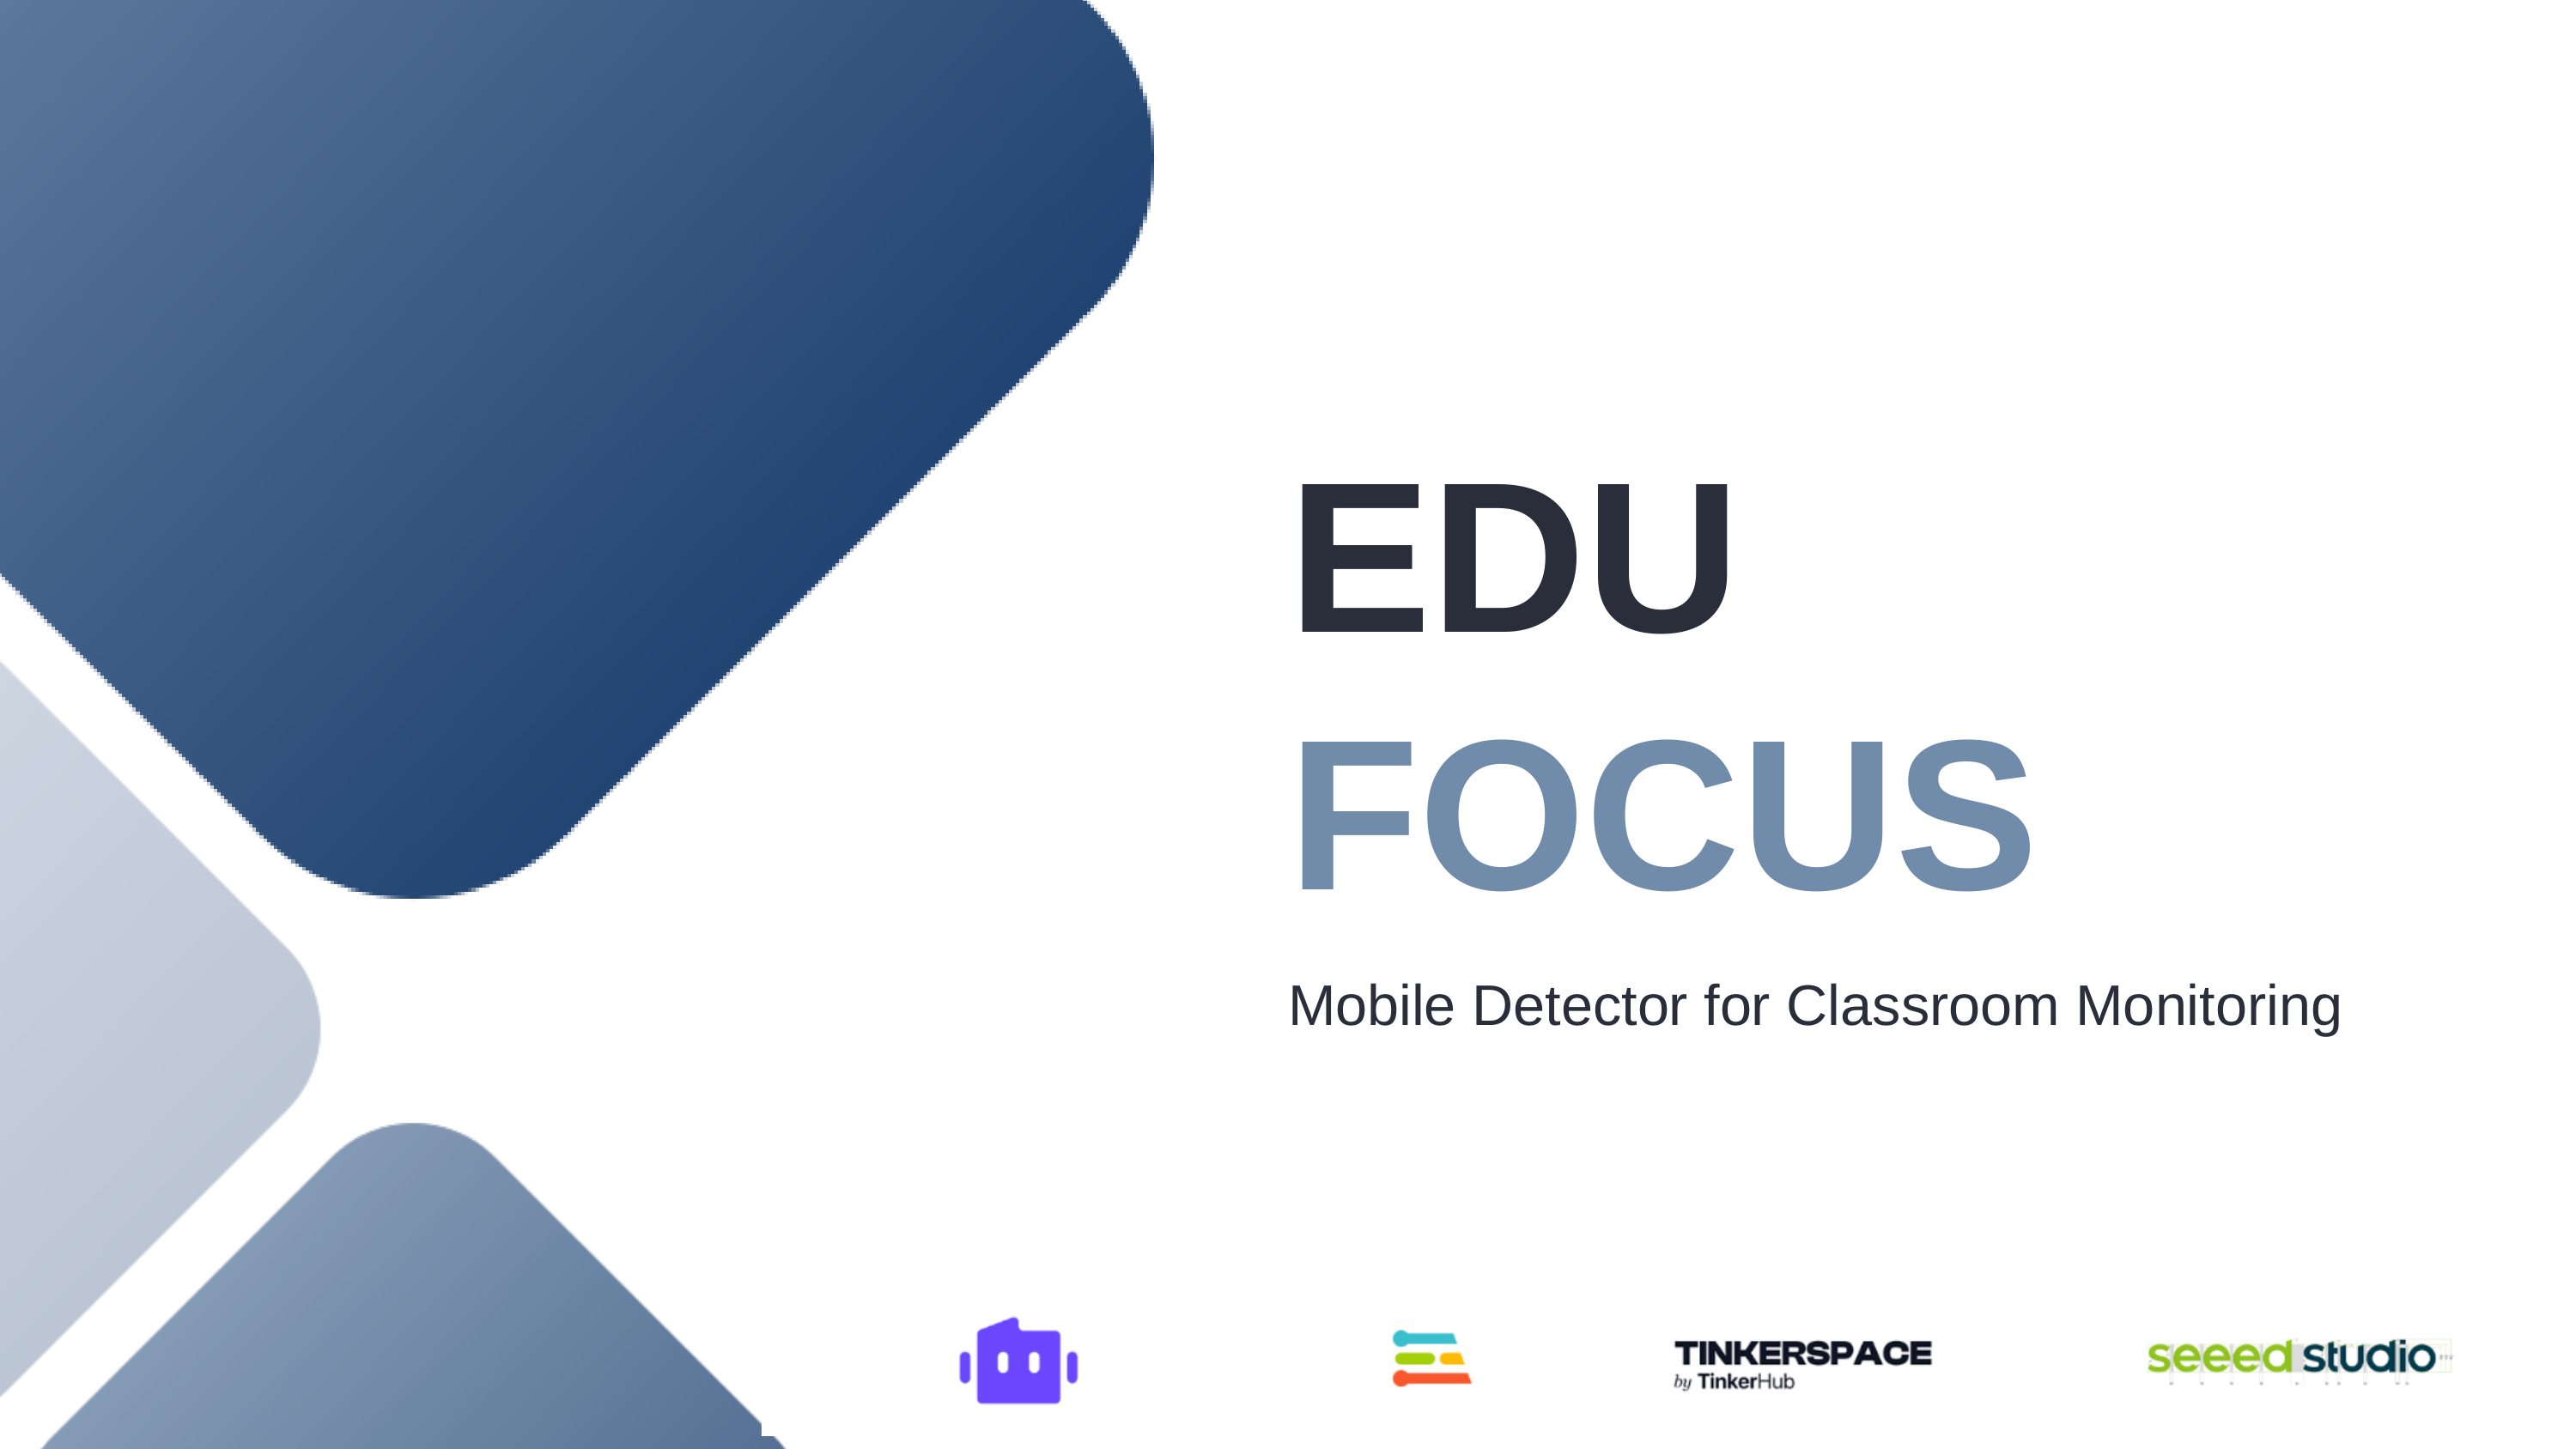

EDU FOCUS
Mobile Detector for Classroom Monitoring